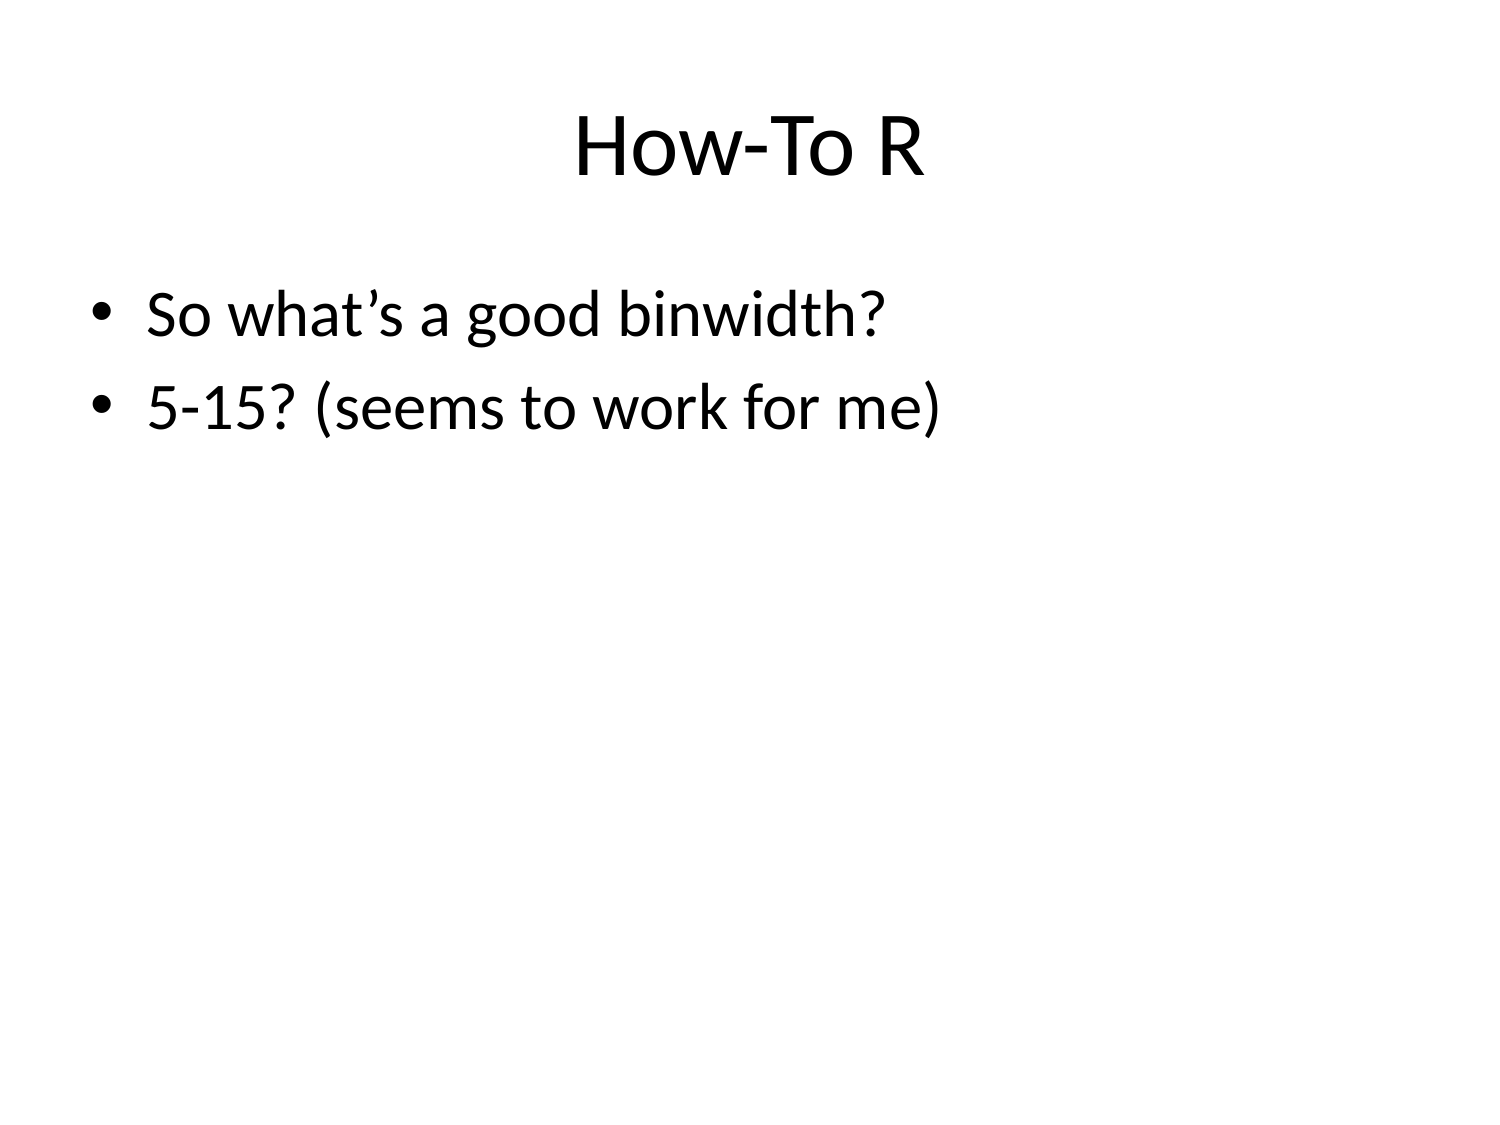

# How-To R
So what’s a good binwidth?
5-15? (seems to work for me)